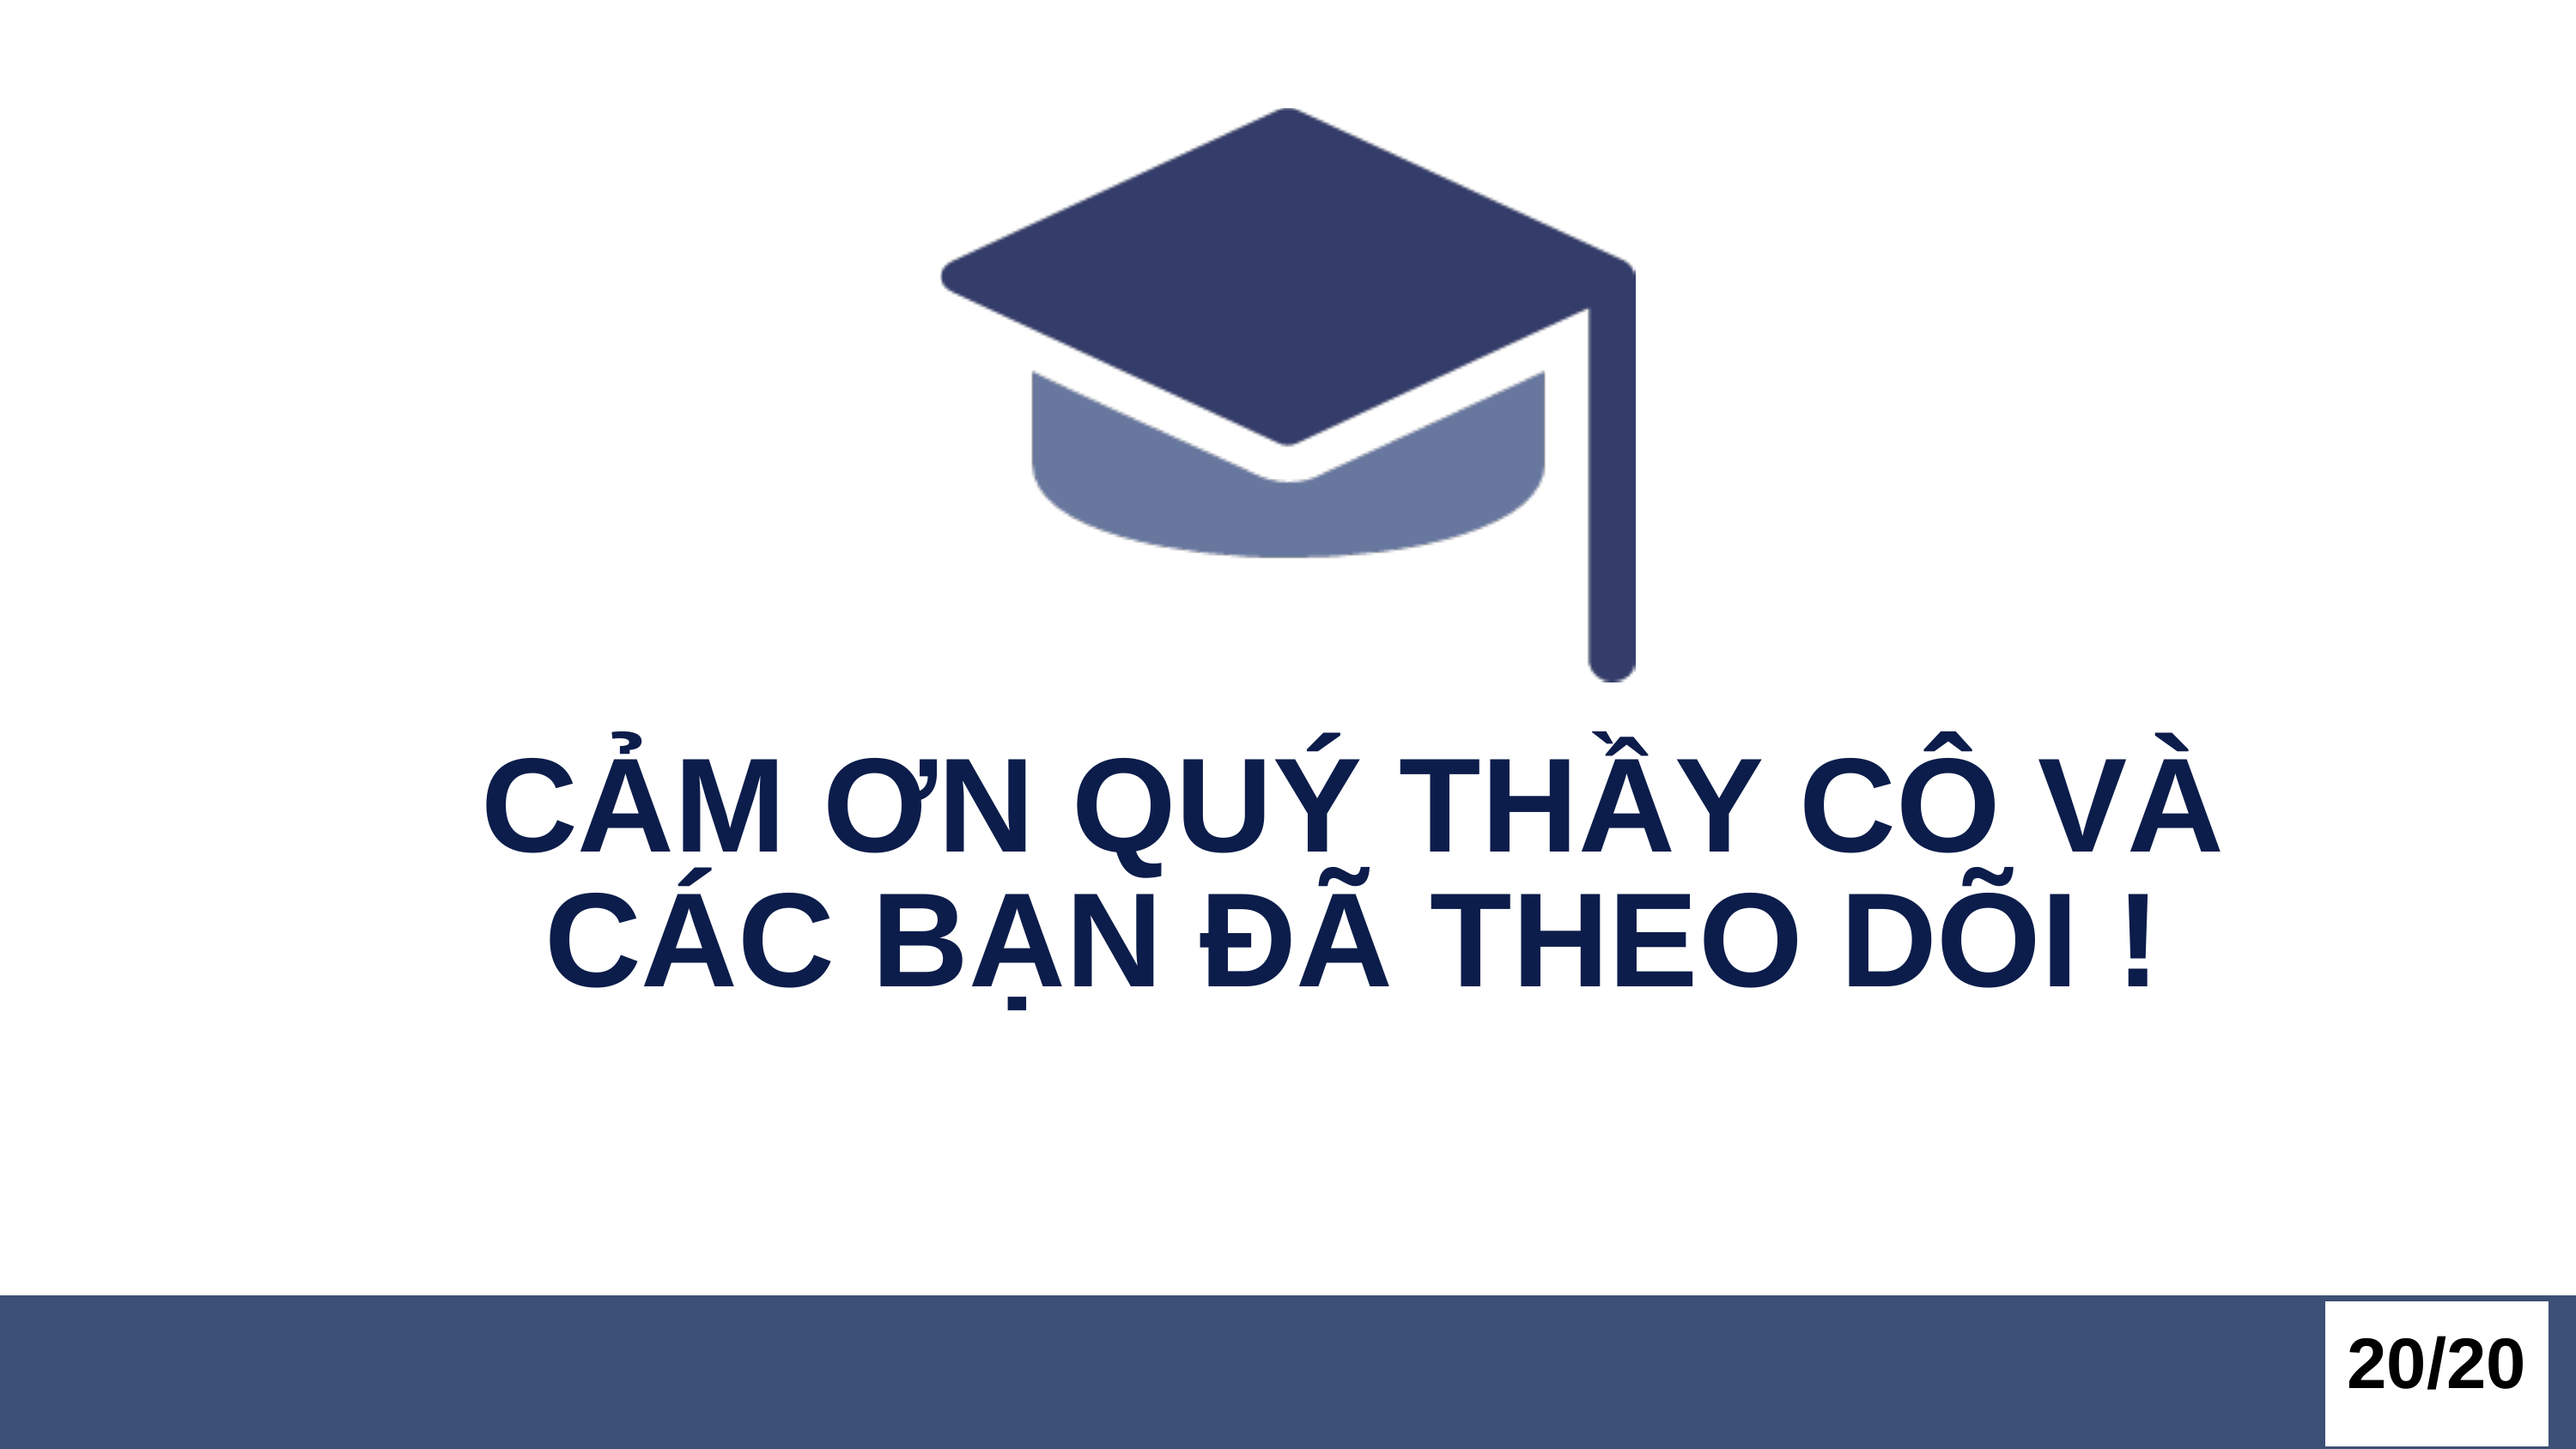

CẢM ƠN QUÝ THẦY CÔ VÀ CÁC BẠN ĐÃ THEO DÕI !

20/20